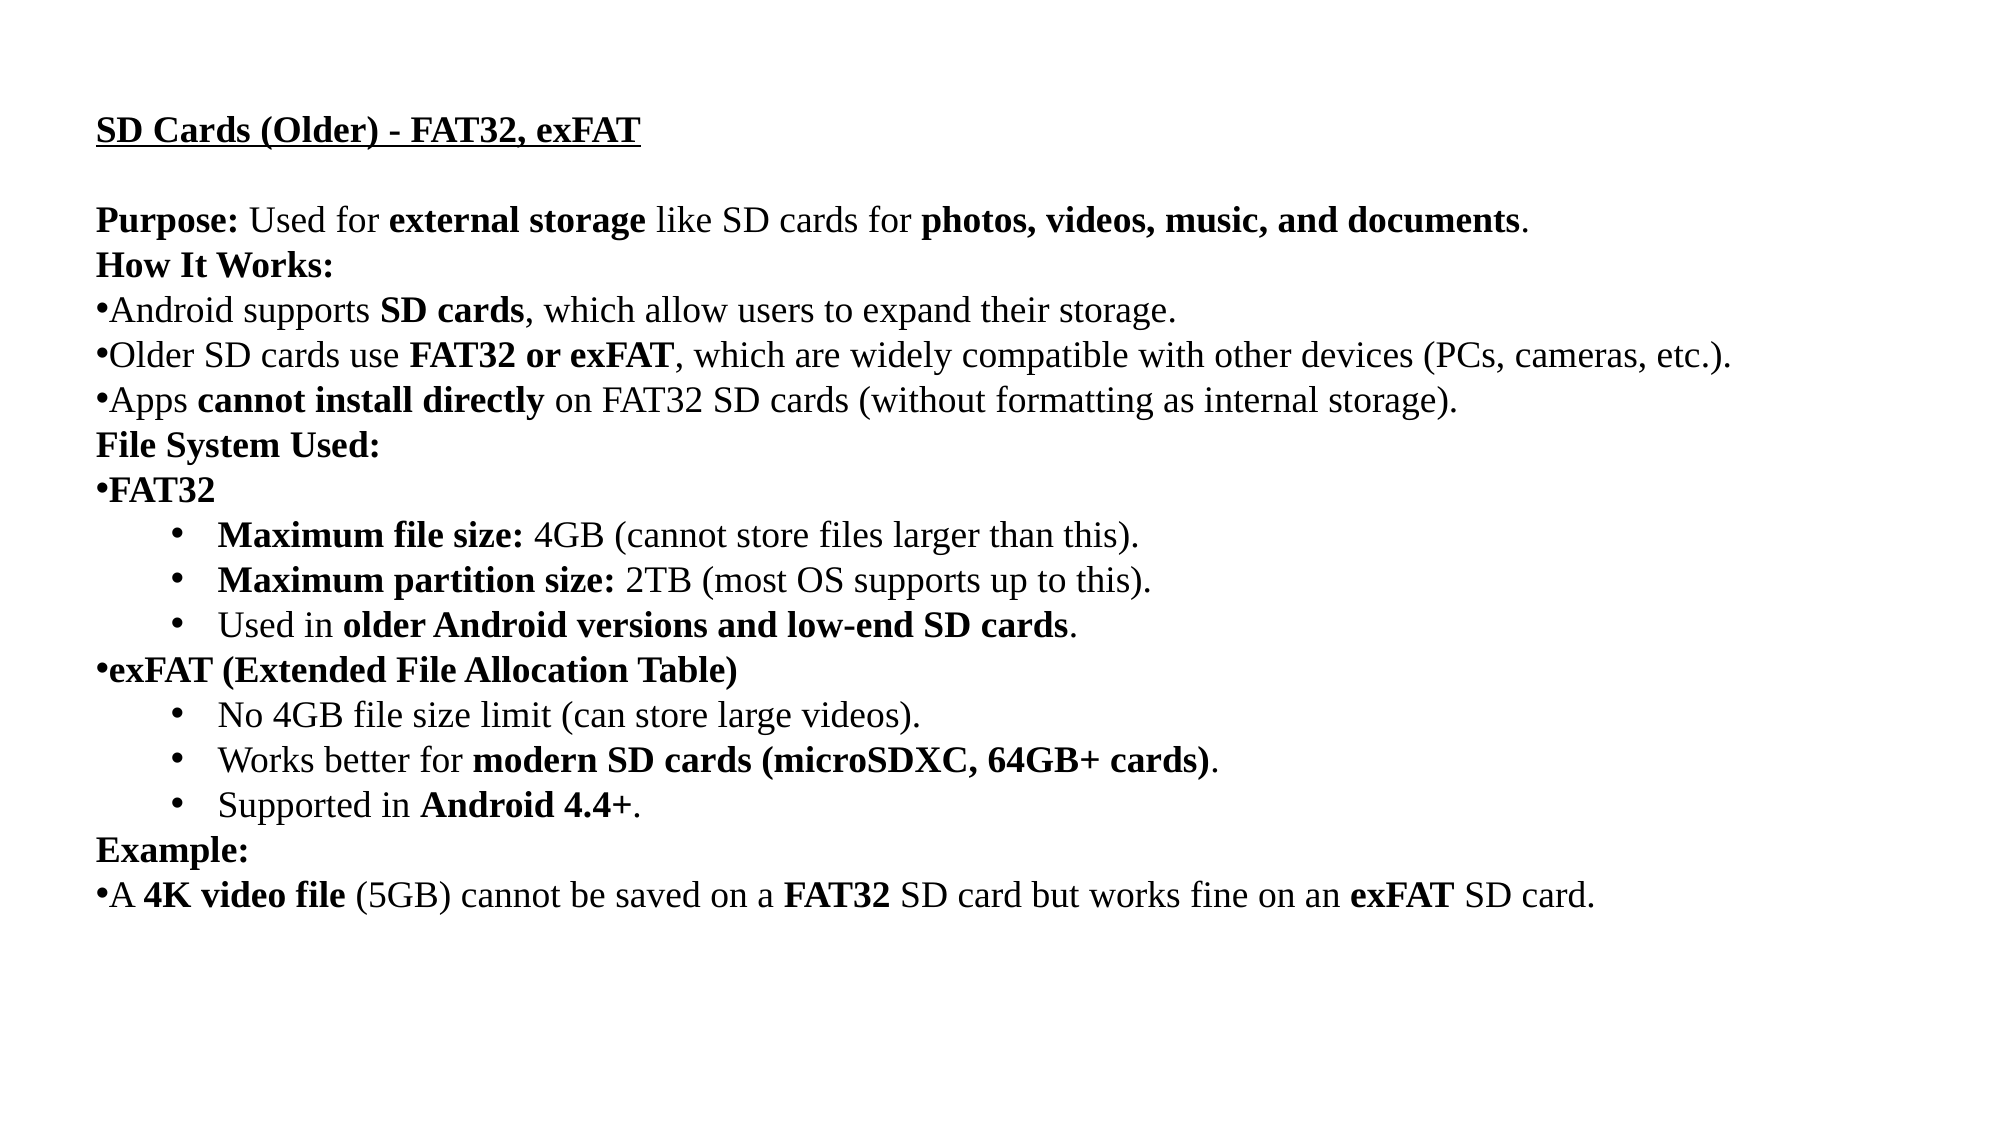

SD Cards (Older) - FAT32, exFAT
Purpose: Used for external storage like SD cards for photos, videos, music, and documents.
How It Works:
Android supports SD cards, which allow users to expand their storage.
Older SD cards use FAT32 or exFAT, which are widely compatible with other devices (PCs, cameras, etc.).
Apps cannot install directly on FAT32 SD cards (without formatting as internal storage).
File System Used:
FAT32
Maximum file size: 4GB (cannot store files larger than this).
Maximum partition size: 2TB (most OS supports up to this).
Used in older Android versions and low-end SD cards.
exFAT (Extended File Allocation Table)
No 4GB file size limit (can store large videos).
Works better for modern SD cards (microSDXC, 64GB+ cards).
Supported in Android 4.4+.
Example:
A 4K video file (5GB) cannot be saved on a FAT32 SD card but works fine on an exFAT SD card.